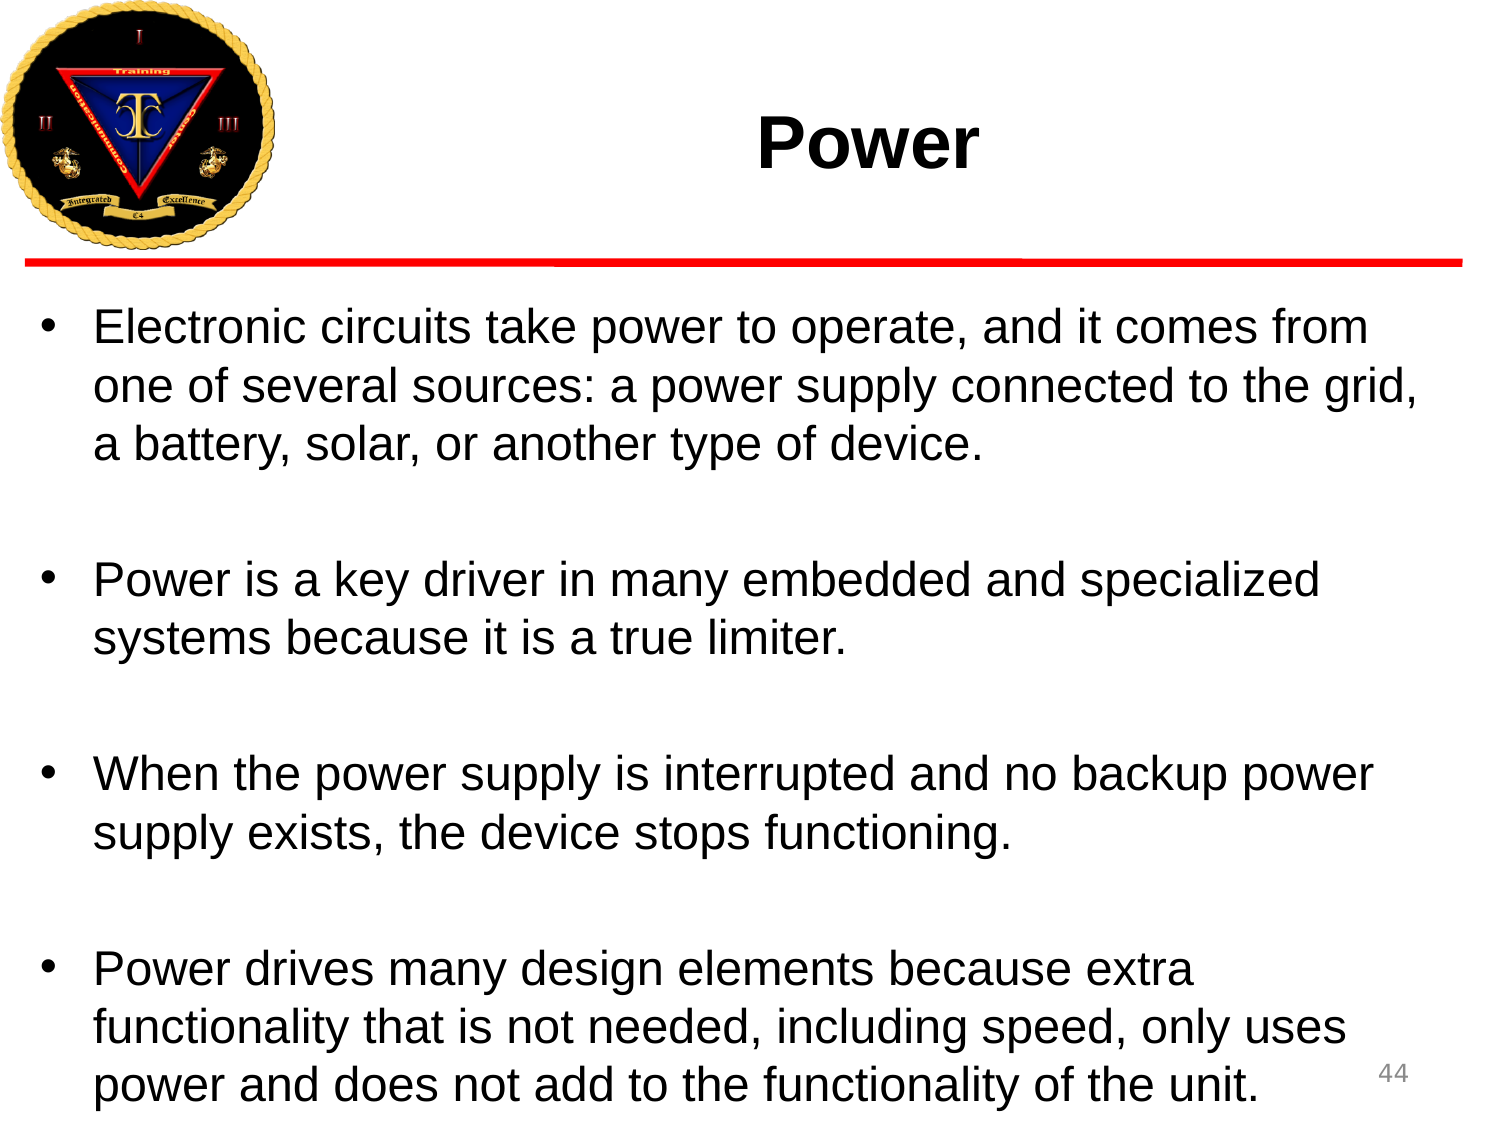

# Power
Electronic circuits take power to operate, and it comes from one of several sources: a power supply connected to the grid, a battery, solar, or another type of device.

Power is a key driver in many embedded and specialized systems because it is a true limiter.

When the power supply is interrupted and no backup power supply exists, the device stops functioning.

Power drives many design elements because extra functionality that is not needed, including speed, only uses power and does not add to the functionality of the unit.
44